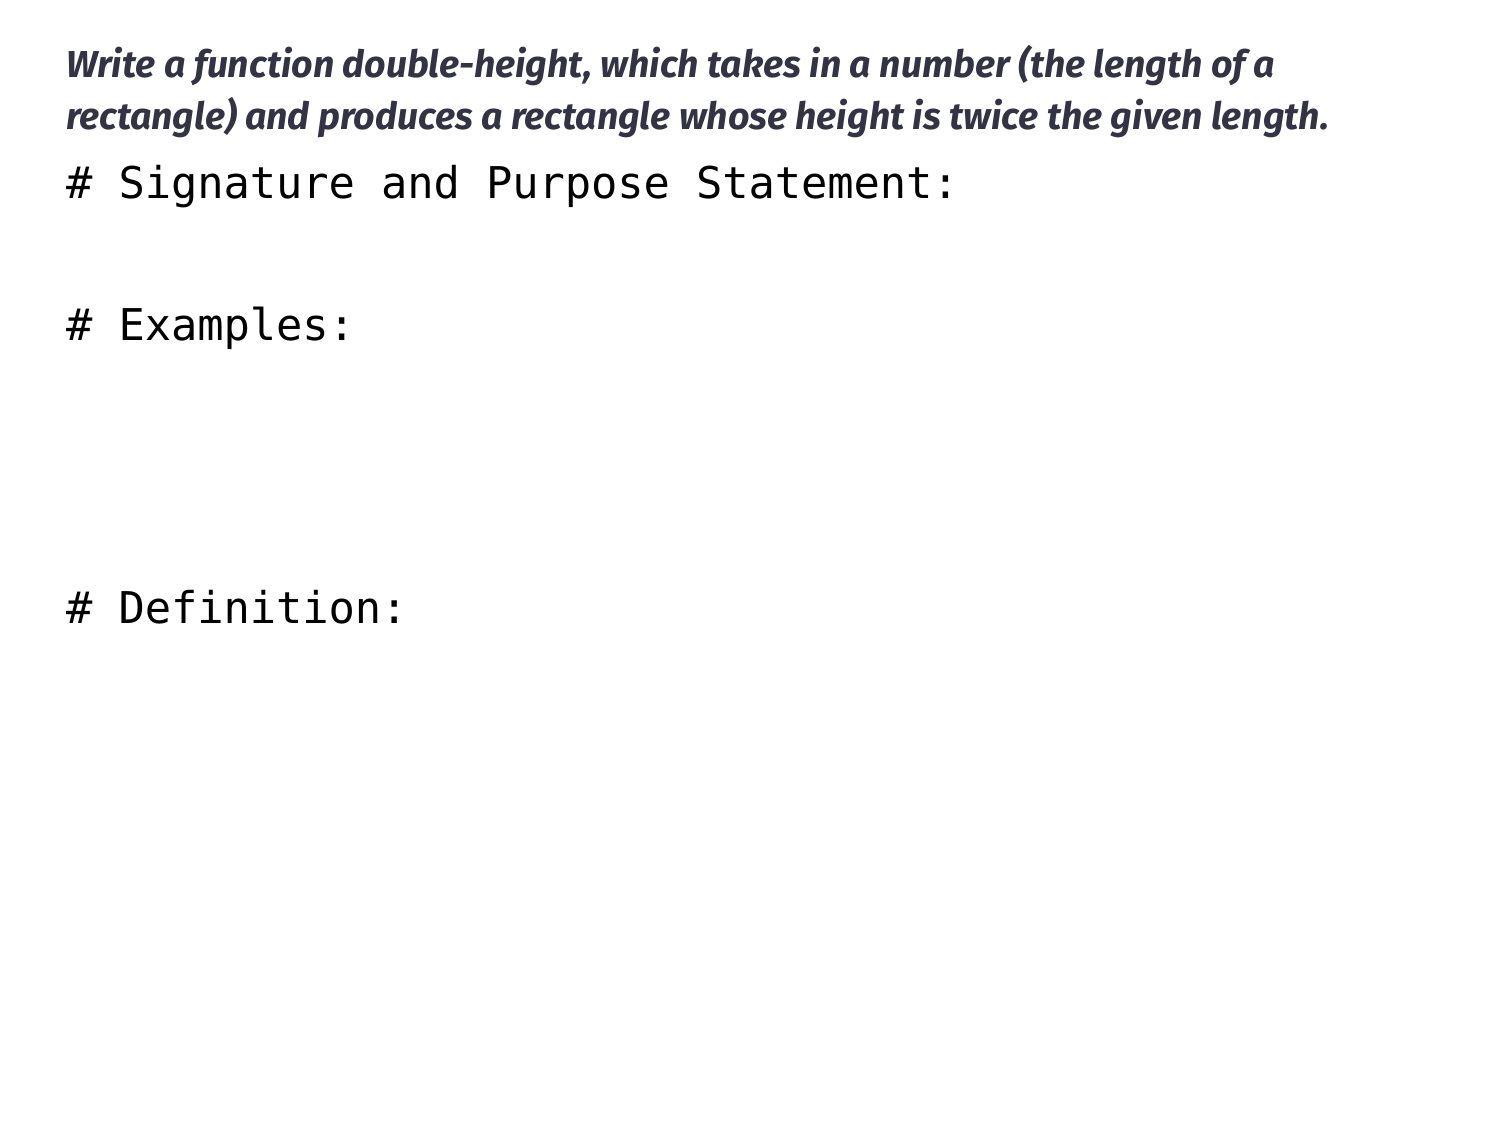

# Write a function double-height, which takes in a number (the length of a rectangle) and produces a rectangle whose height is twice the given length.
# Signature and Purpose Statement:

# Examples:

# Definition: